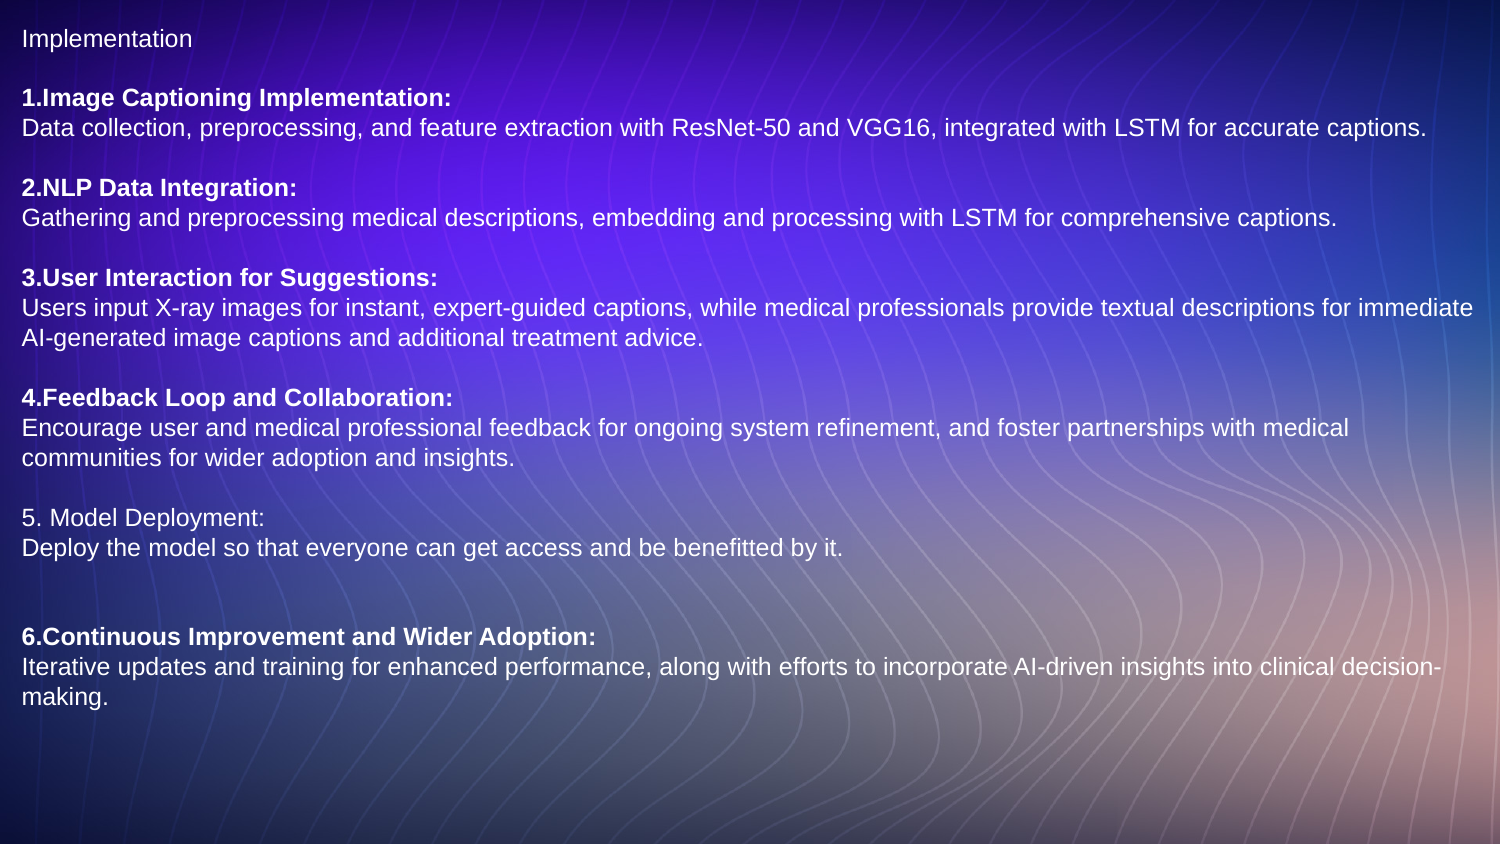

Implementation

1.Image Captioning Implementation:
Data collection, preprocessing, and feature extraction with ResNet-50 and VGG16, integrated with LSTM for accurate captions.

2.NLP Data Integration:
Gathering and preprocessing medical descriptions, embedding and processing with LSTM for comprehensive captions.

3.User Interaction for Suggestions:
Users input X-ray images for instant, expert-guided captions, while medical professionals provide textual descriptions for immediate AI-generated image captions and additional treatment advice.

4.Feedback Loop and Collaboration:
Encourage user and medical professional feedback for ongoing system refinement, and foster partnerships with medical communities for wider adoption and insights.

5. Model Deployment:
Deploy the model so that everyone can get access and be benefitted by it.

6.Continuous Improvement and Wider Adoption:
Iterative updates and training for enhanced performance, along with efforts to incorporate AI-driven insights into clinical decision-making.